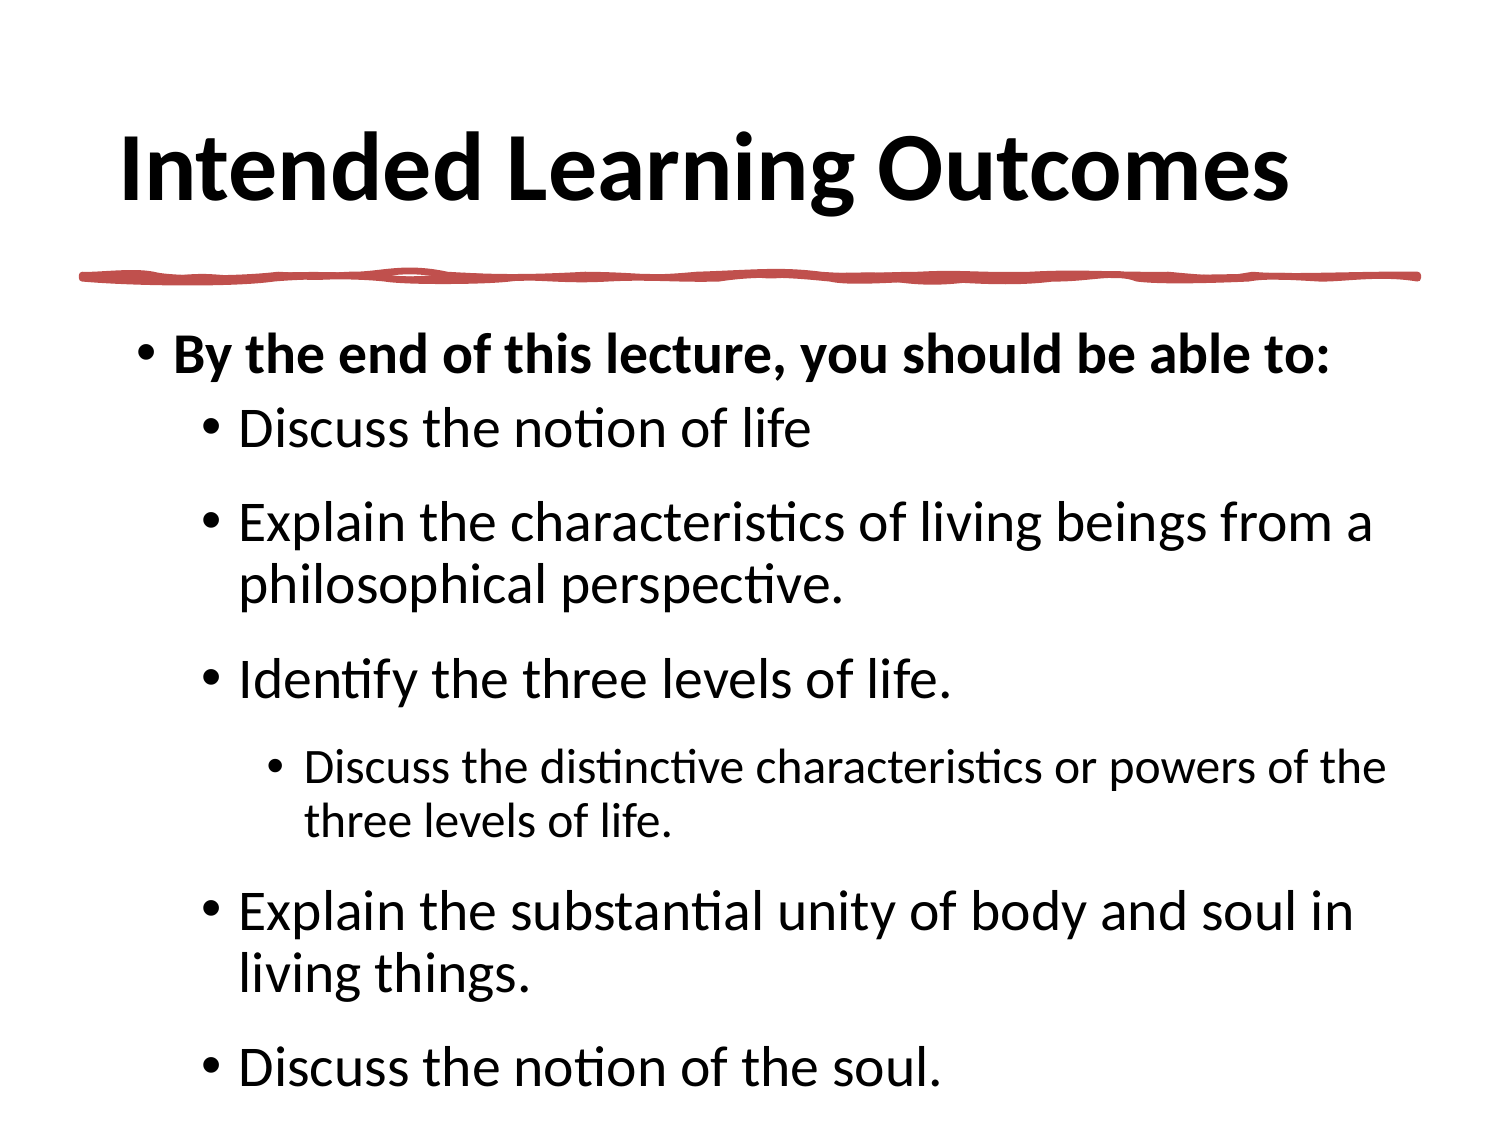

Intended Learning Outcomes

By the end of this lecture, you should be able to:
Discuss the notion of life
Explain the characteristics of living beings from a philosophical perspective.
Identify the three levels of life.
Discuss the distinctive characteristics or powers of the three levels of life.
Explain the substantial unity of body and soul in living things.
Discuss the notion of the soul.